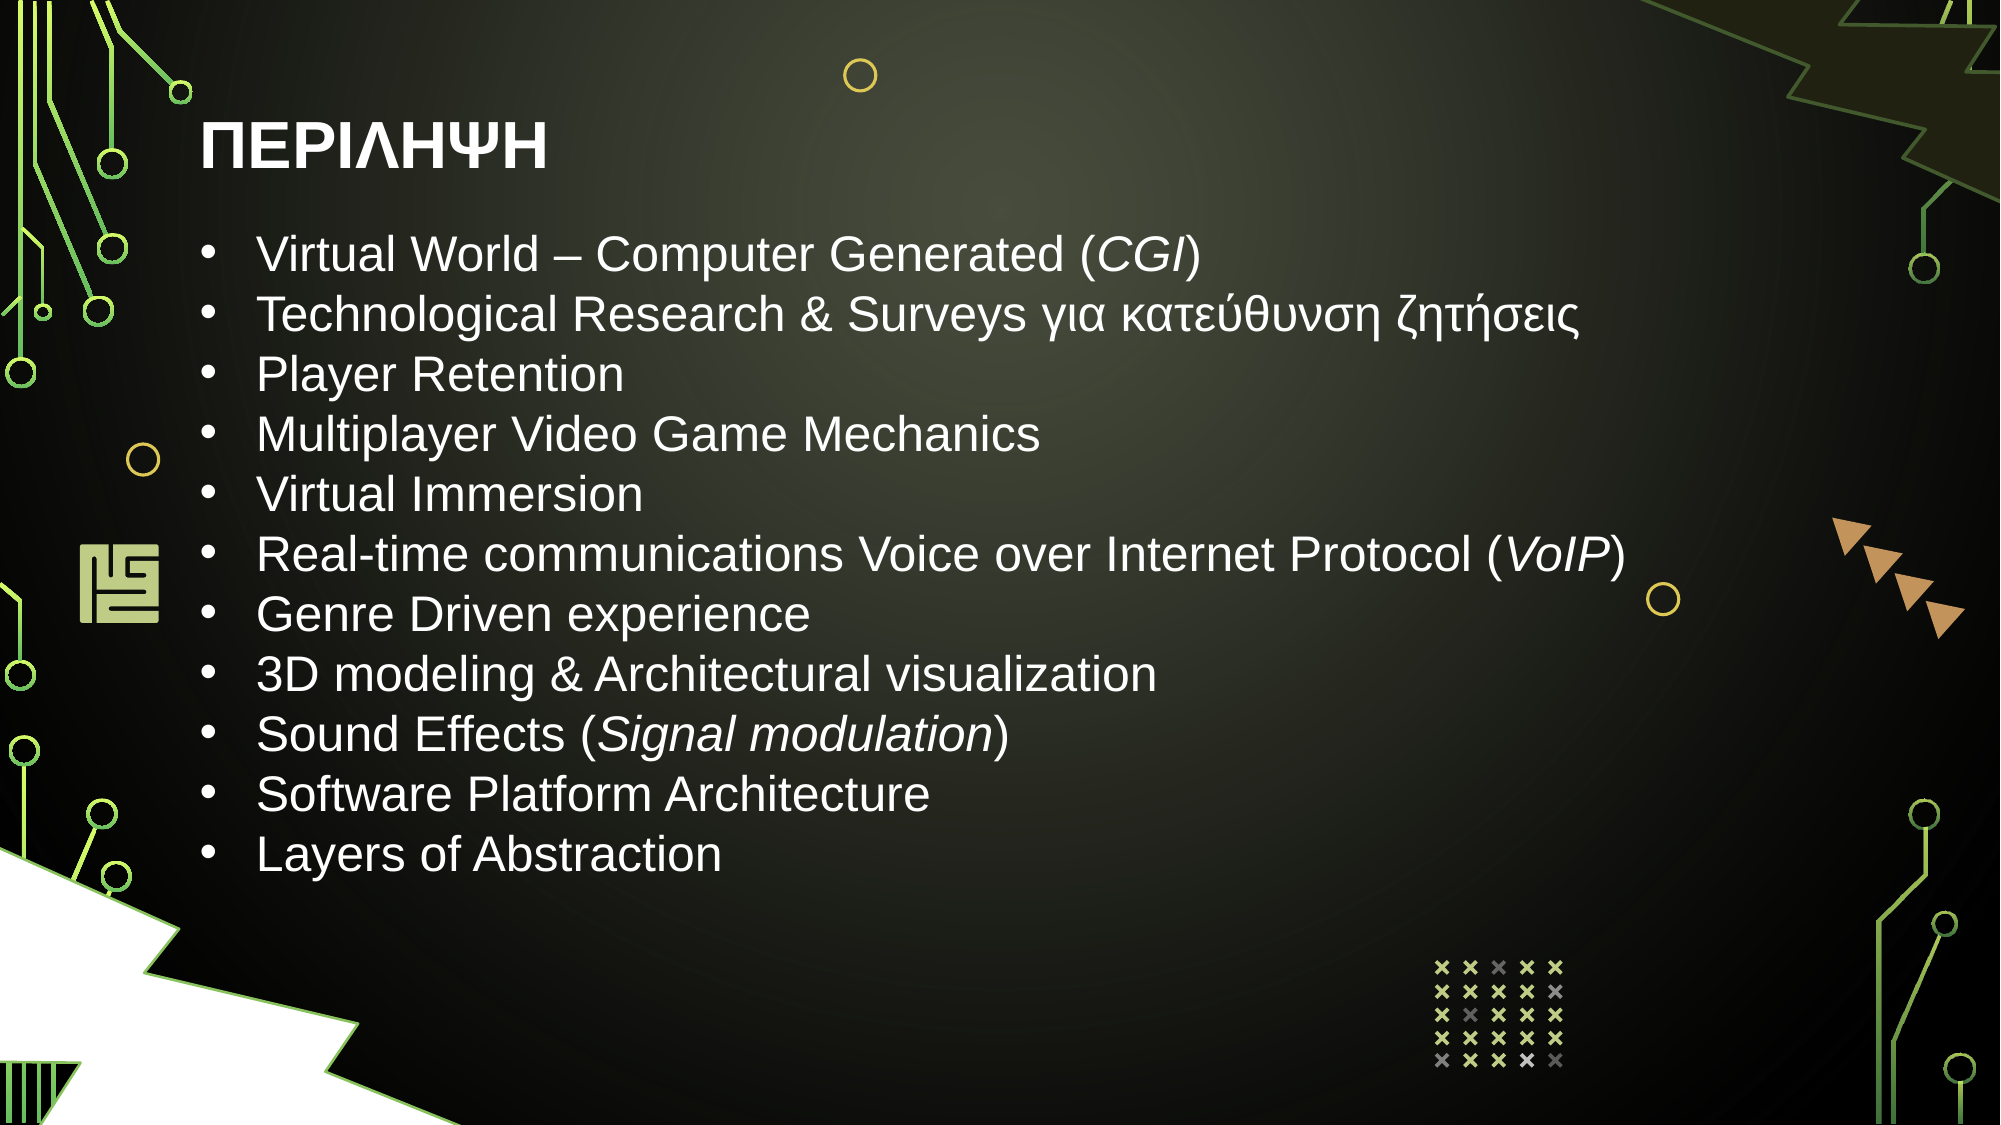

ΠΕΡΙΛΗΨΗ
Virtual World – Computer Generated (CGI)
Technological Research & Surveys για κατεύθυνση ζητήσεις
Player Retention
Multiplayer Video Game Mechanics
Virtual Immersion
Real-time communications Voice over Internet Protocol (VoIP)
Genre Driven experience
3D modeling & Architectural visualization
Sound Effects (Signal modulation)
Software Platform Architecture
Layers of Abstraction